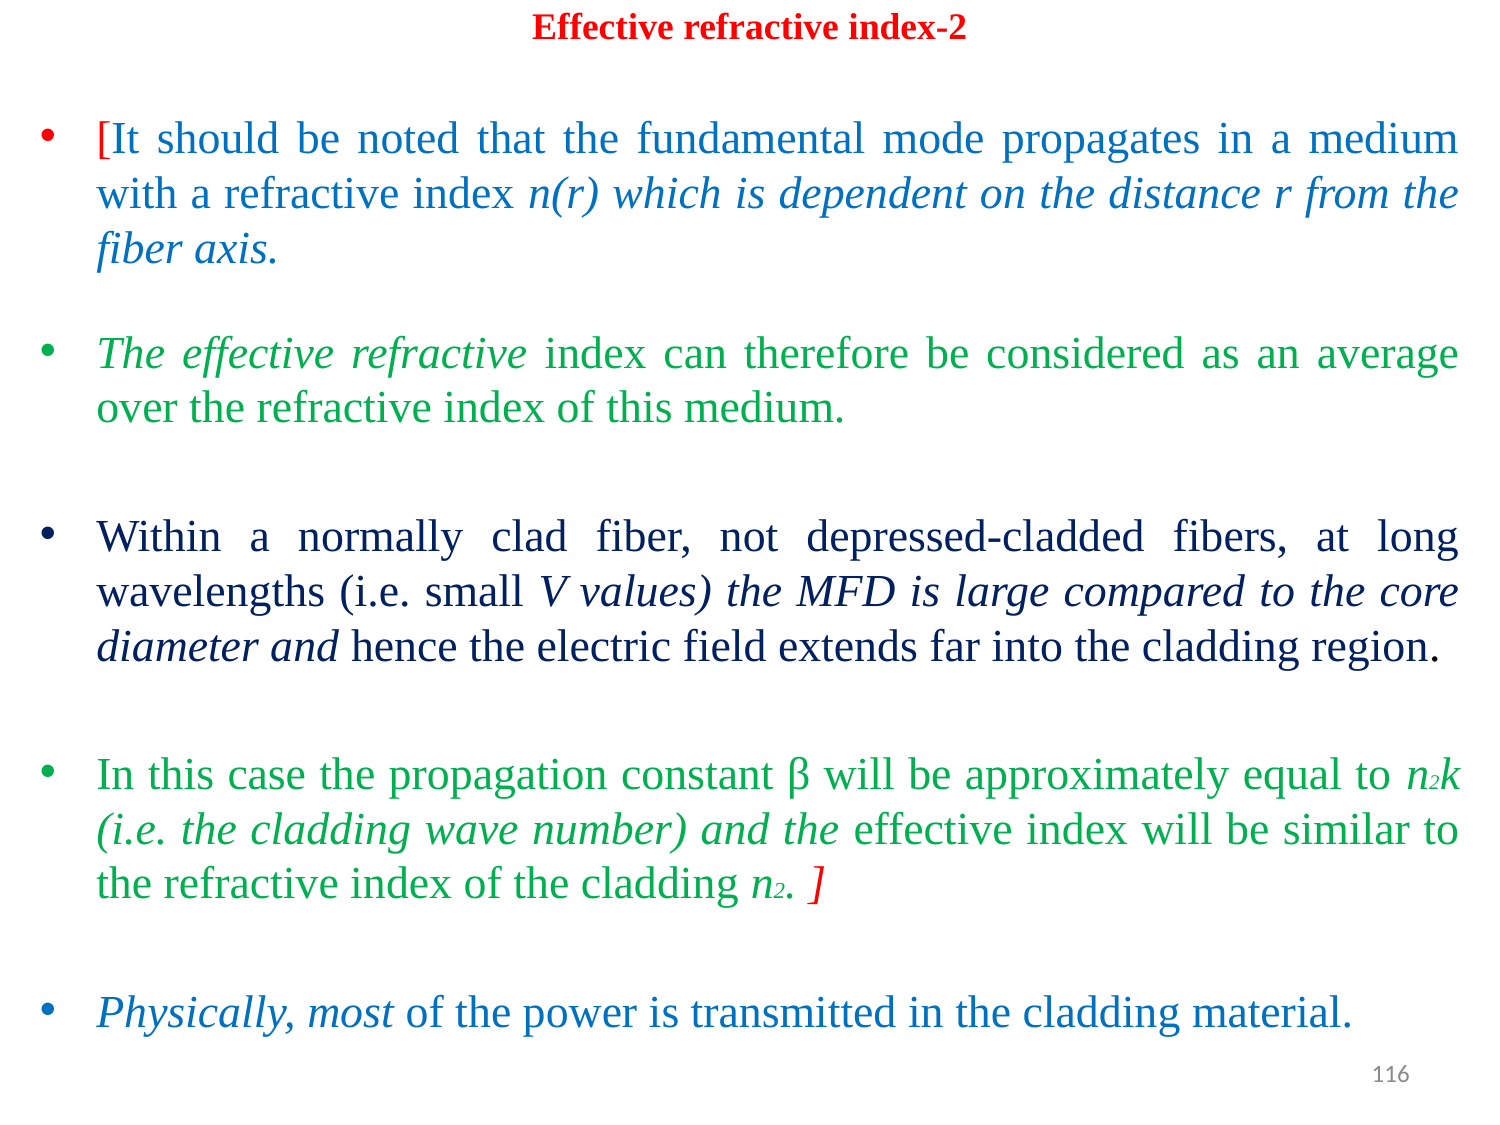

# Effective refractive index-2
[It should be noted that the fundamental mode propagates in a medium with a refractive index n(r) which is dependent on the distance r from the fiber axis.

The effective refractive index can therefore be considered as an average over the refractive index of this medium.

Within a normally clad fiber, not depressed-cladded fibers, at long wavelengths (i.e. small V values) the MFD is large compared to the core diameter and hence the electric field extends far into the cladding region.

In this case the propagation constant β will be approximately equal to n2k (i.e. the cladding wave number) and the effective index will be similar to the refractive index of the cladding n2. ]

Physically, most of the power is transmitted in the cladding material.
116